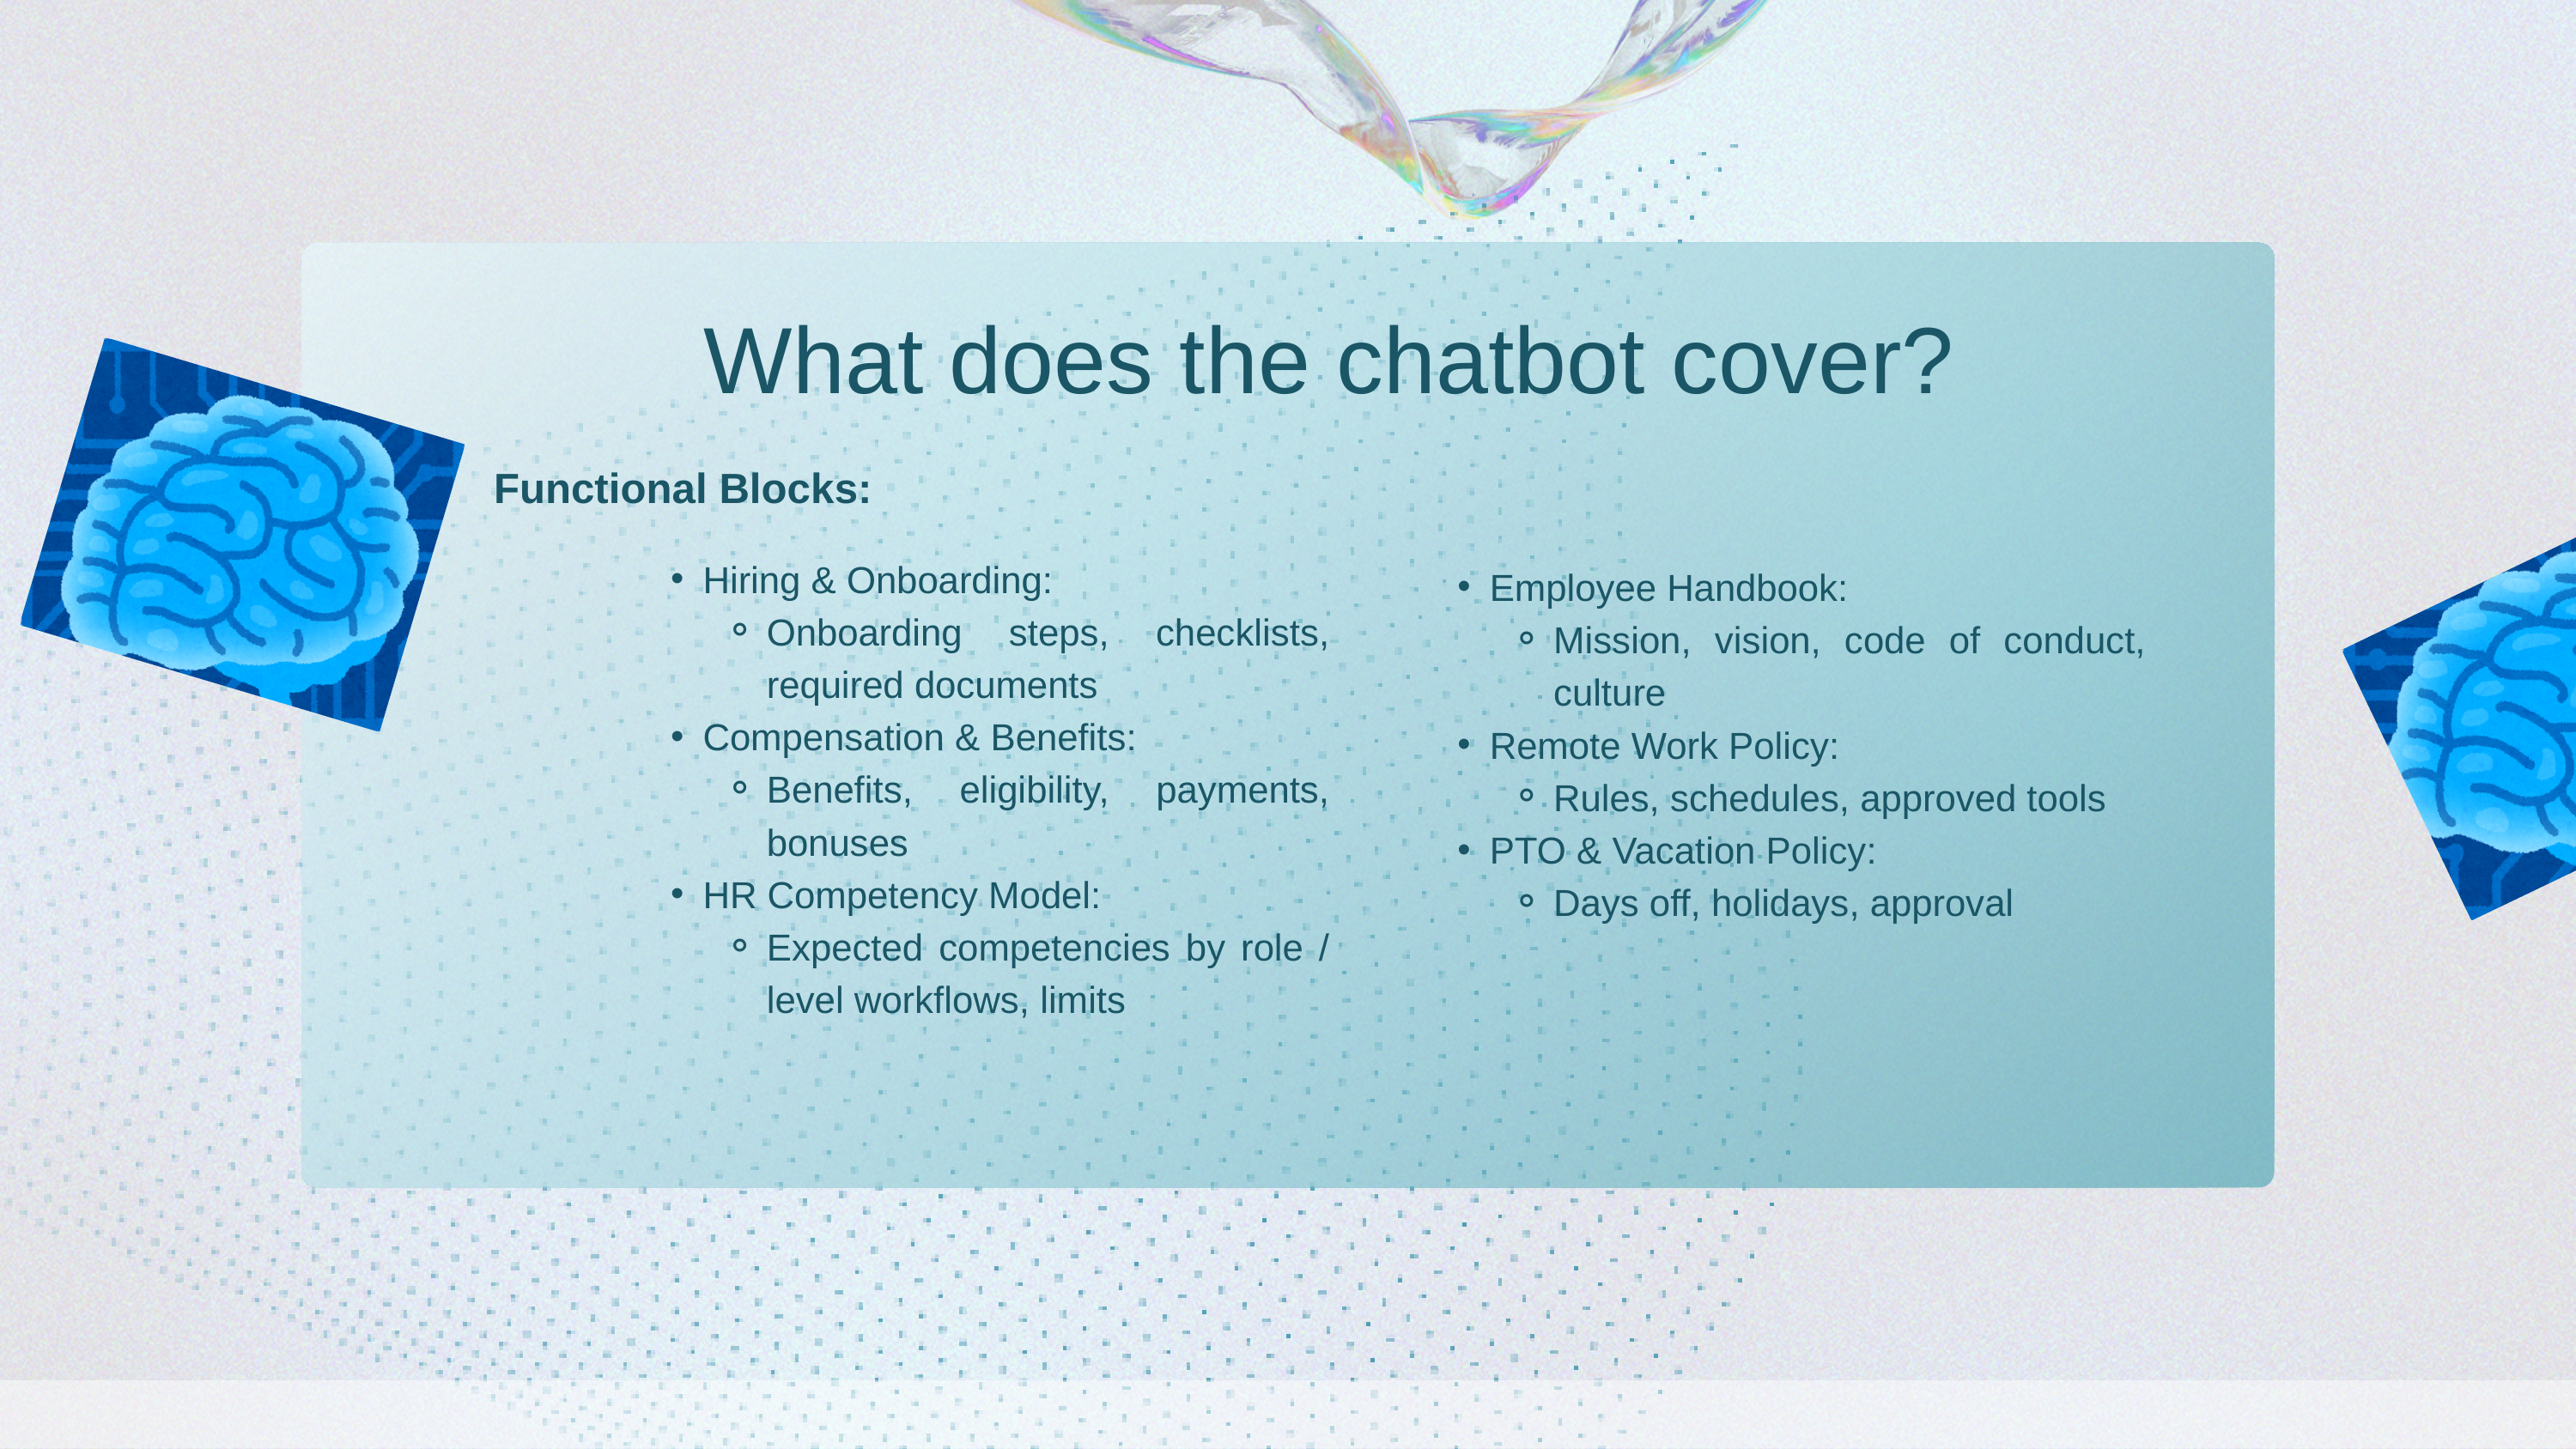

What does the chatbot cover?

Functional Blocks:

Hiring & Onboarding:
Onboarding steps, checklists, required documents
Compensation & Benefits:
Benefits, eligibility, payments, bonuses
HR Competency Model:
Expected competencies by role / level workflows, limits

Employee Handbook:
Mission, vision, code of conduct, culture
Remote Work Policy:
Rules, schedules, approved tools
PTO & Vacation Policy:
Days off, holidays, approval